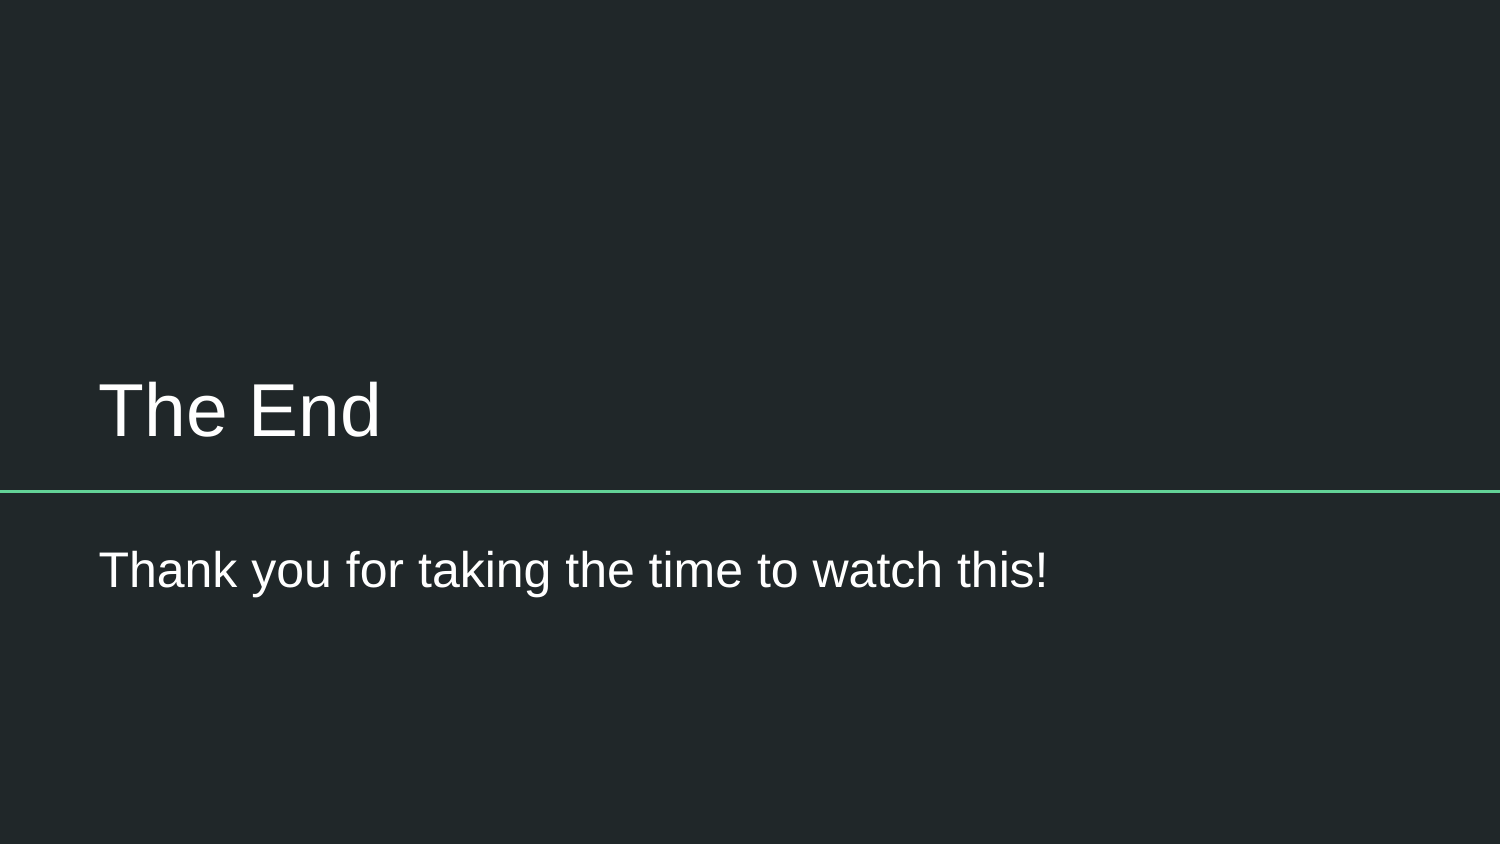

# The End
Thank you for taking the time to watch this!